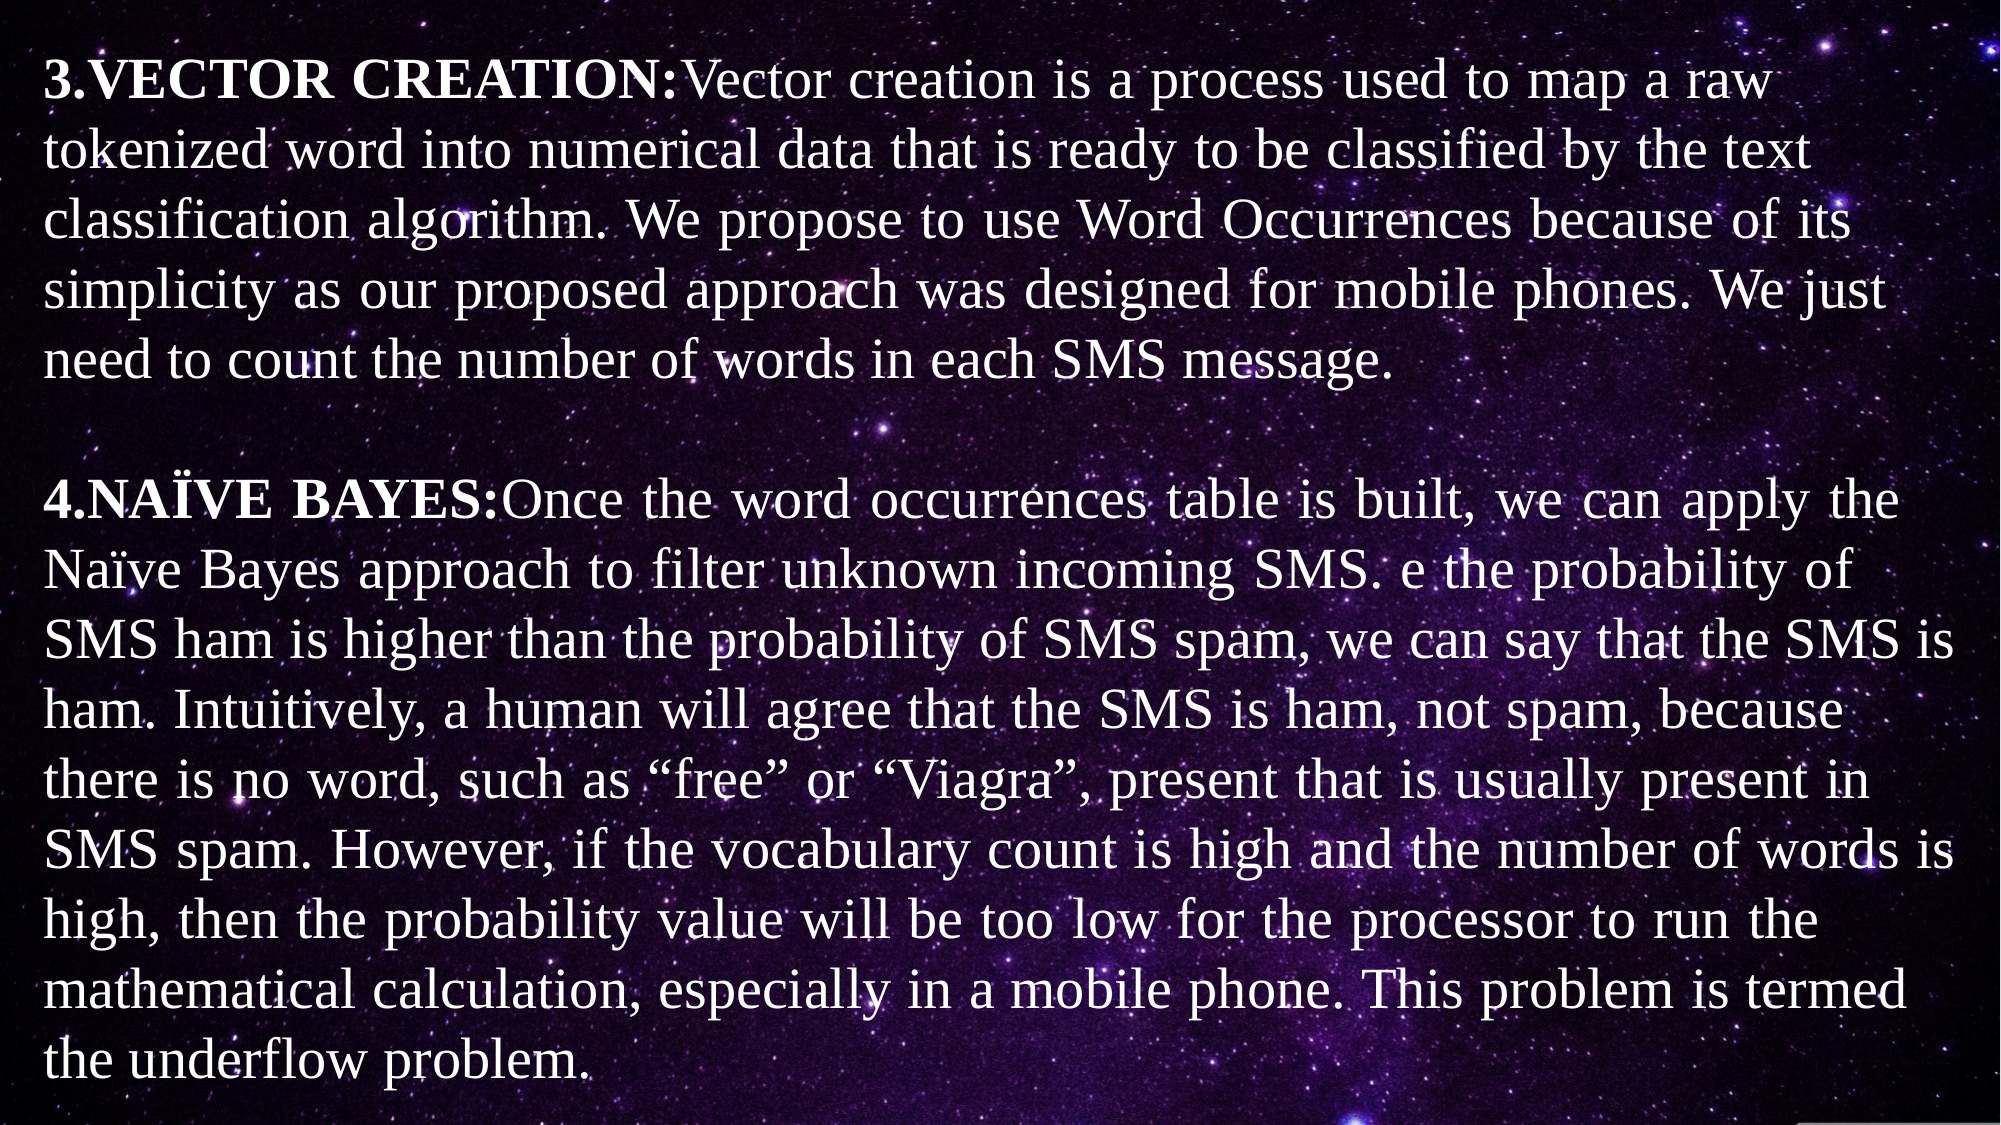

3.VECTOR CREATION:Vector creation is a process used to map a raw            tokenized word into numerical data that is ready to be classified by the text          classification algorithm. We propose to use Word Occurrences because of its       simplicity as our proposed approach was designed for mobile phones. We just     need to count the number of words in each SMS message.

4.NAÏVE BAYES:Once the word occurrences table is built, we can apply the    Naïve Bayes approach to filter unknown incoming SMS. e the probability of       SMS ham is higher than the probability of SMS spam, we can say that the SMS is ham. Intuitively, a human will agree that the SMS is ham, not spam, because        there is no word, such as “free” or “Viagra”, present that is usually present in      SMS spam. However, if the vocabulary count is high and the number of words is high, then the probability value will be too low for the processor to run the         mathematical calculation, especially in a mobile phone. This problem is termed    the underflow problem.